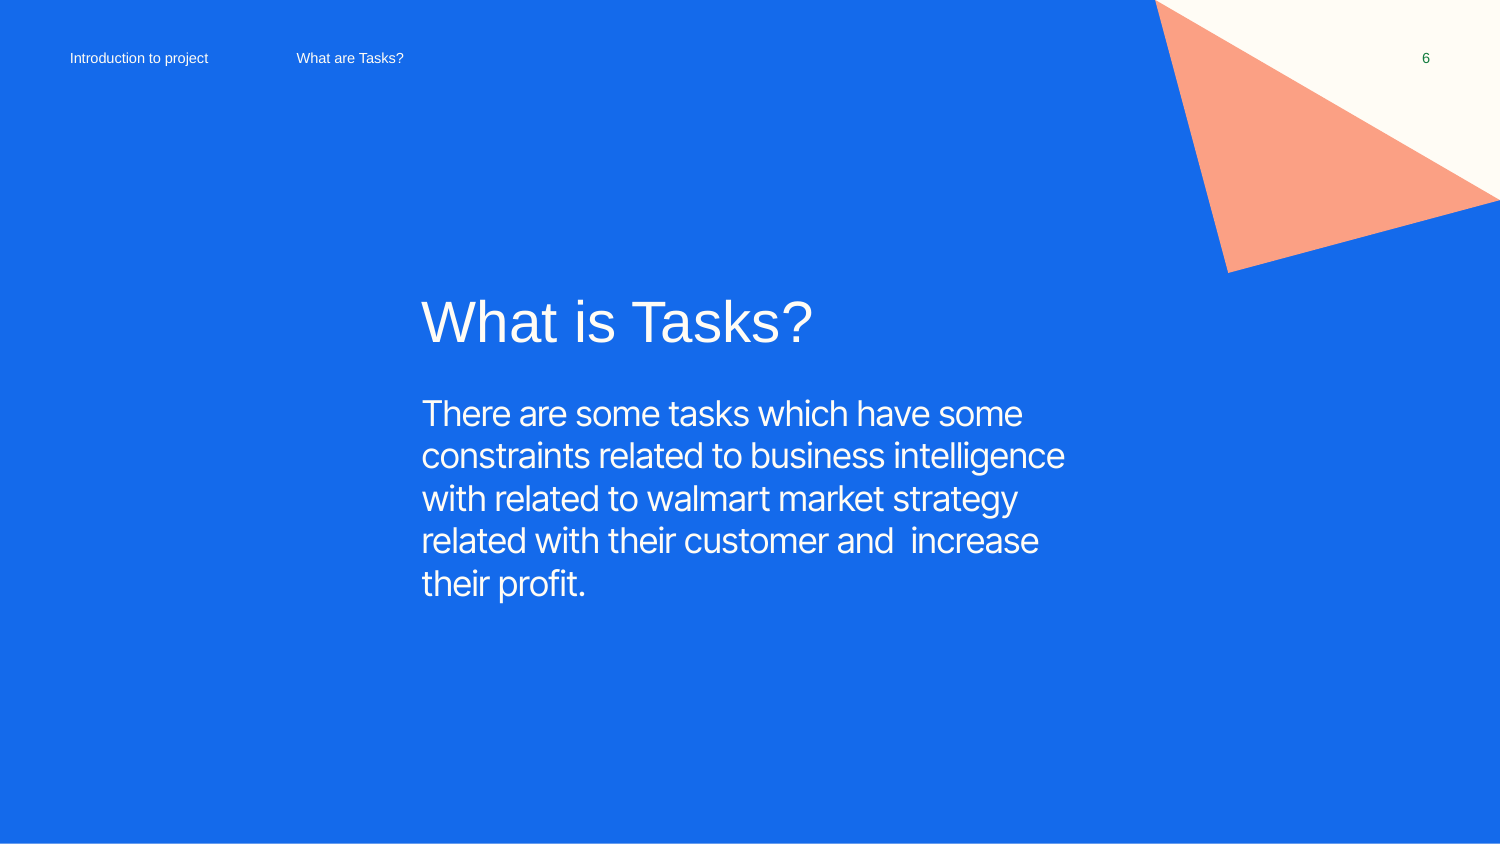

Introduction to project
What are Tasks?
6
# What is Tasks?
There are some tasks which have some constraints related to business intelligence with related to walmart market strategy related with their customer and  increase their profit.